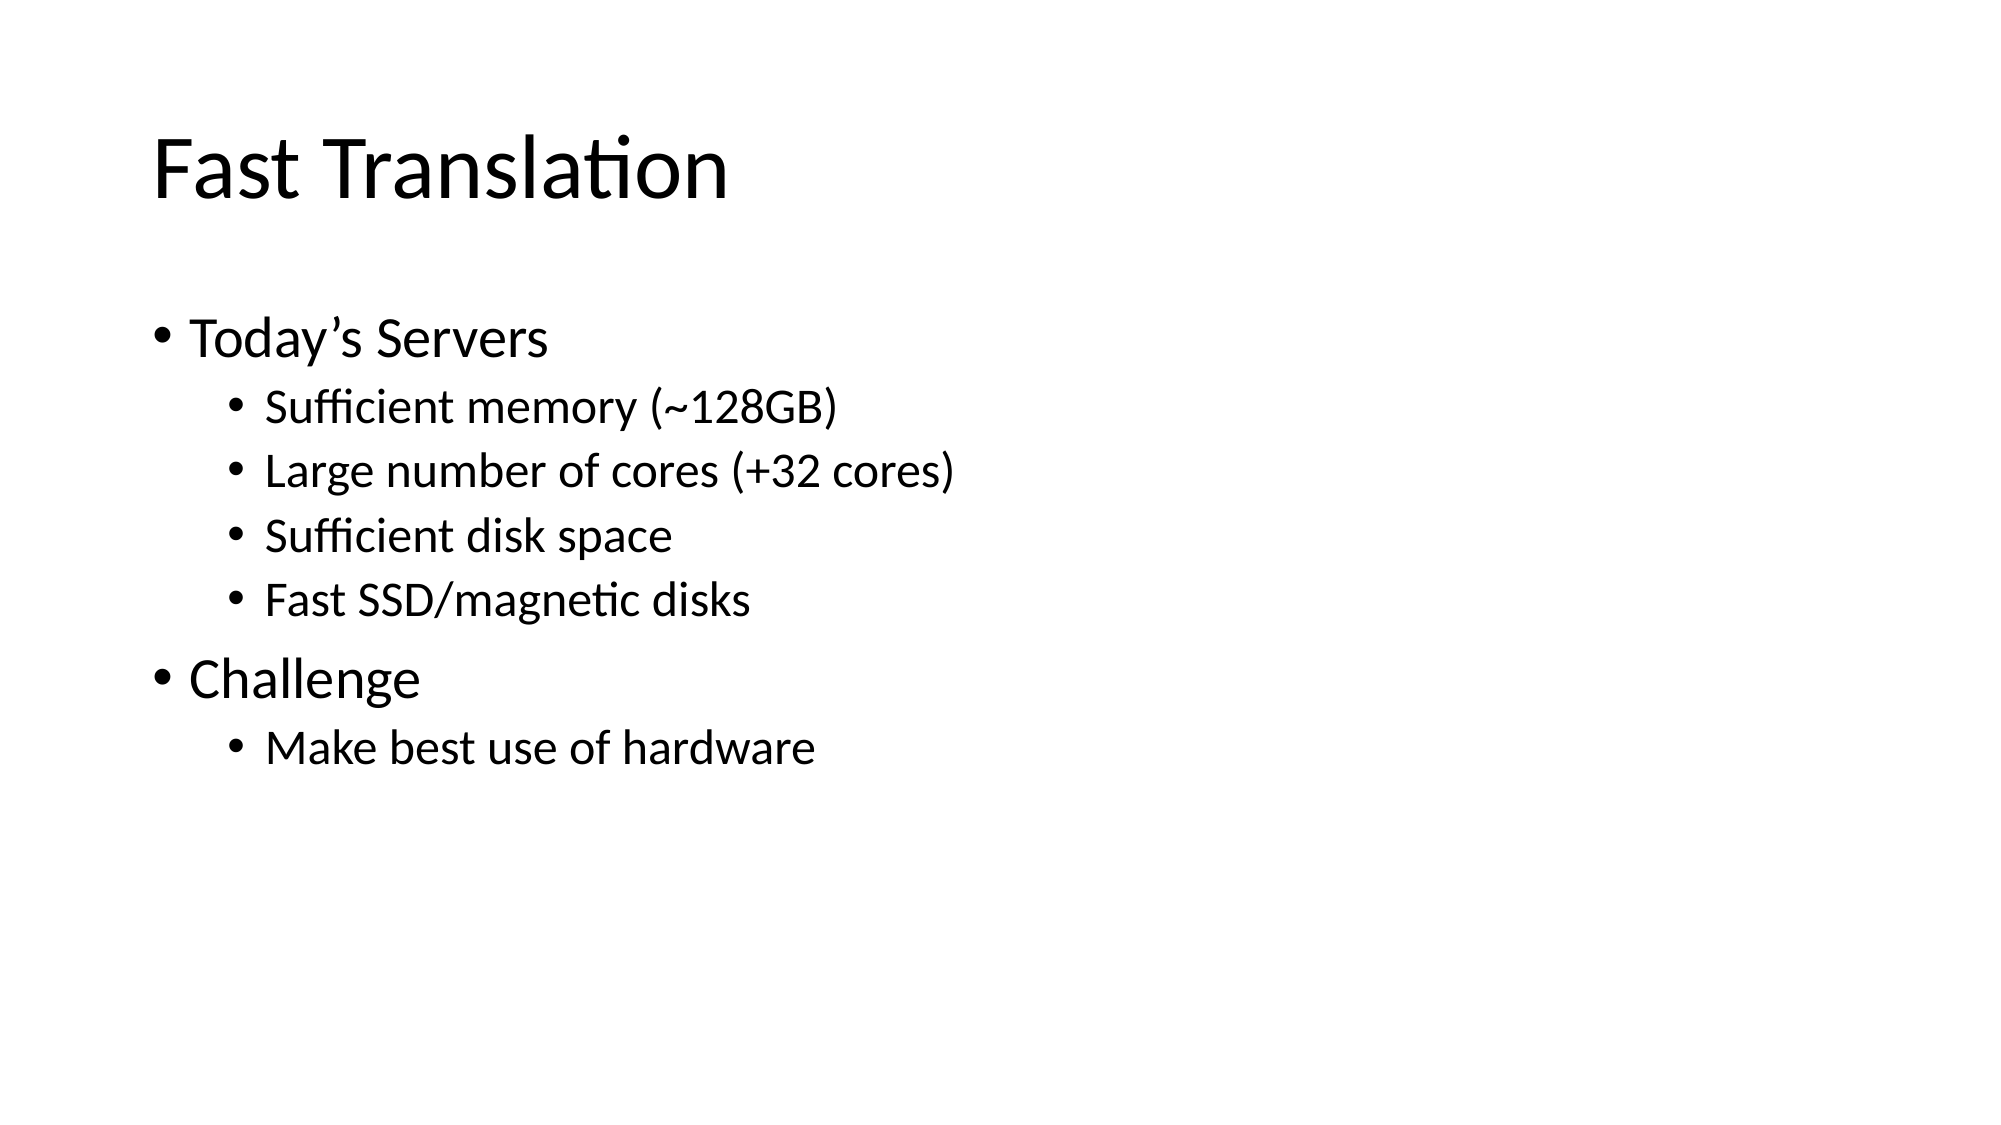

# Fast Translation
Today’s Servers
Sufficient memory (~128GB)
Large number of cores (+32 cores)
Sufficient disk space
Fast SSD/magnetic disks
Challenge
Make best use of hardware